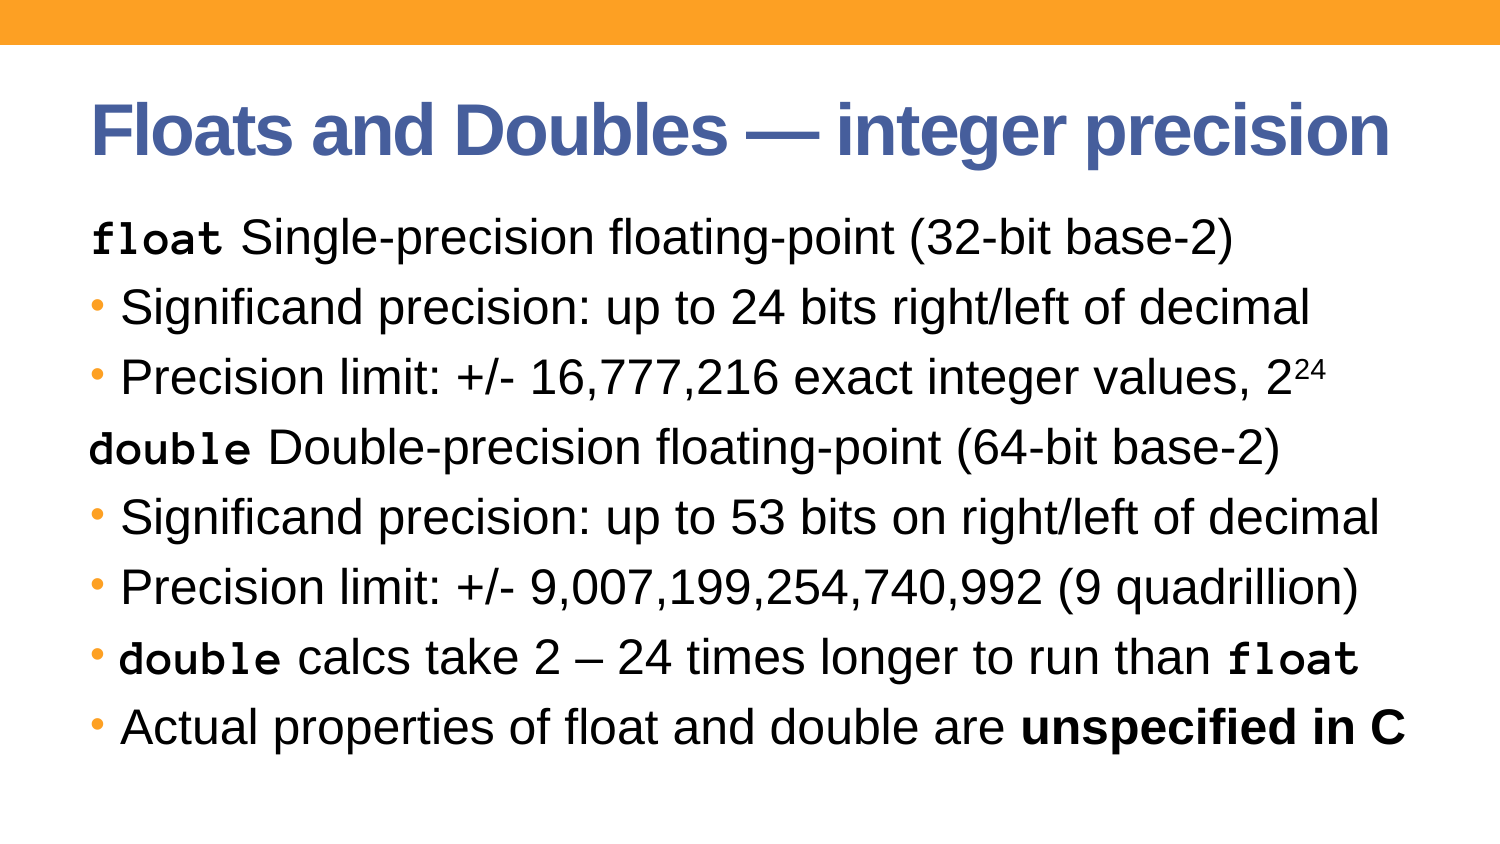

# Floats and Doubles — integer precision
float Single-precision floating-point (32-bit base-2)
Significand precision: up to 24 bits right/left of decimal
Precision limit: +/- 16,777,216 exact integer values, 224
double Double-precision floating-point (64-bit base-2)
Significand precision: up to 53 bits on right/left of decimal
Precision limit: +/- 9,007,199,254,740,992 (9 quadrillion)
double calcs take 2 – 24 times longer to run than float
Actual properties of float and double are unspecified in C